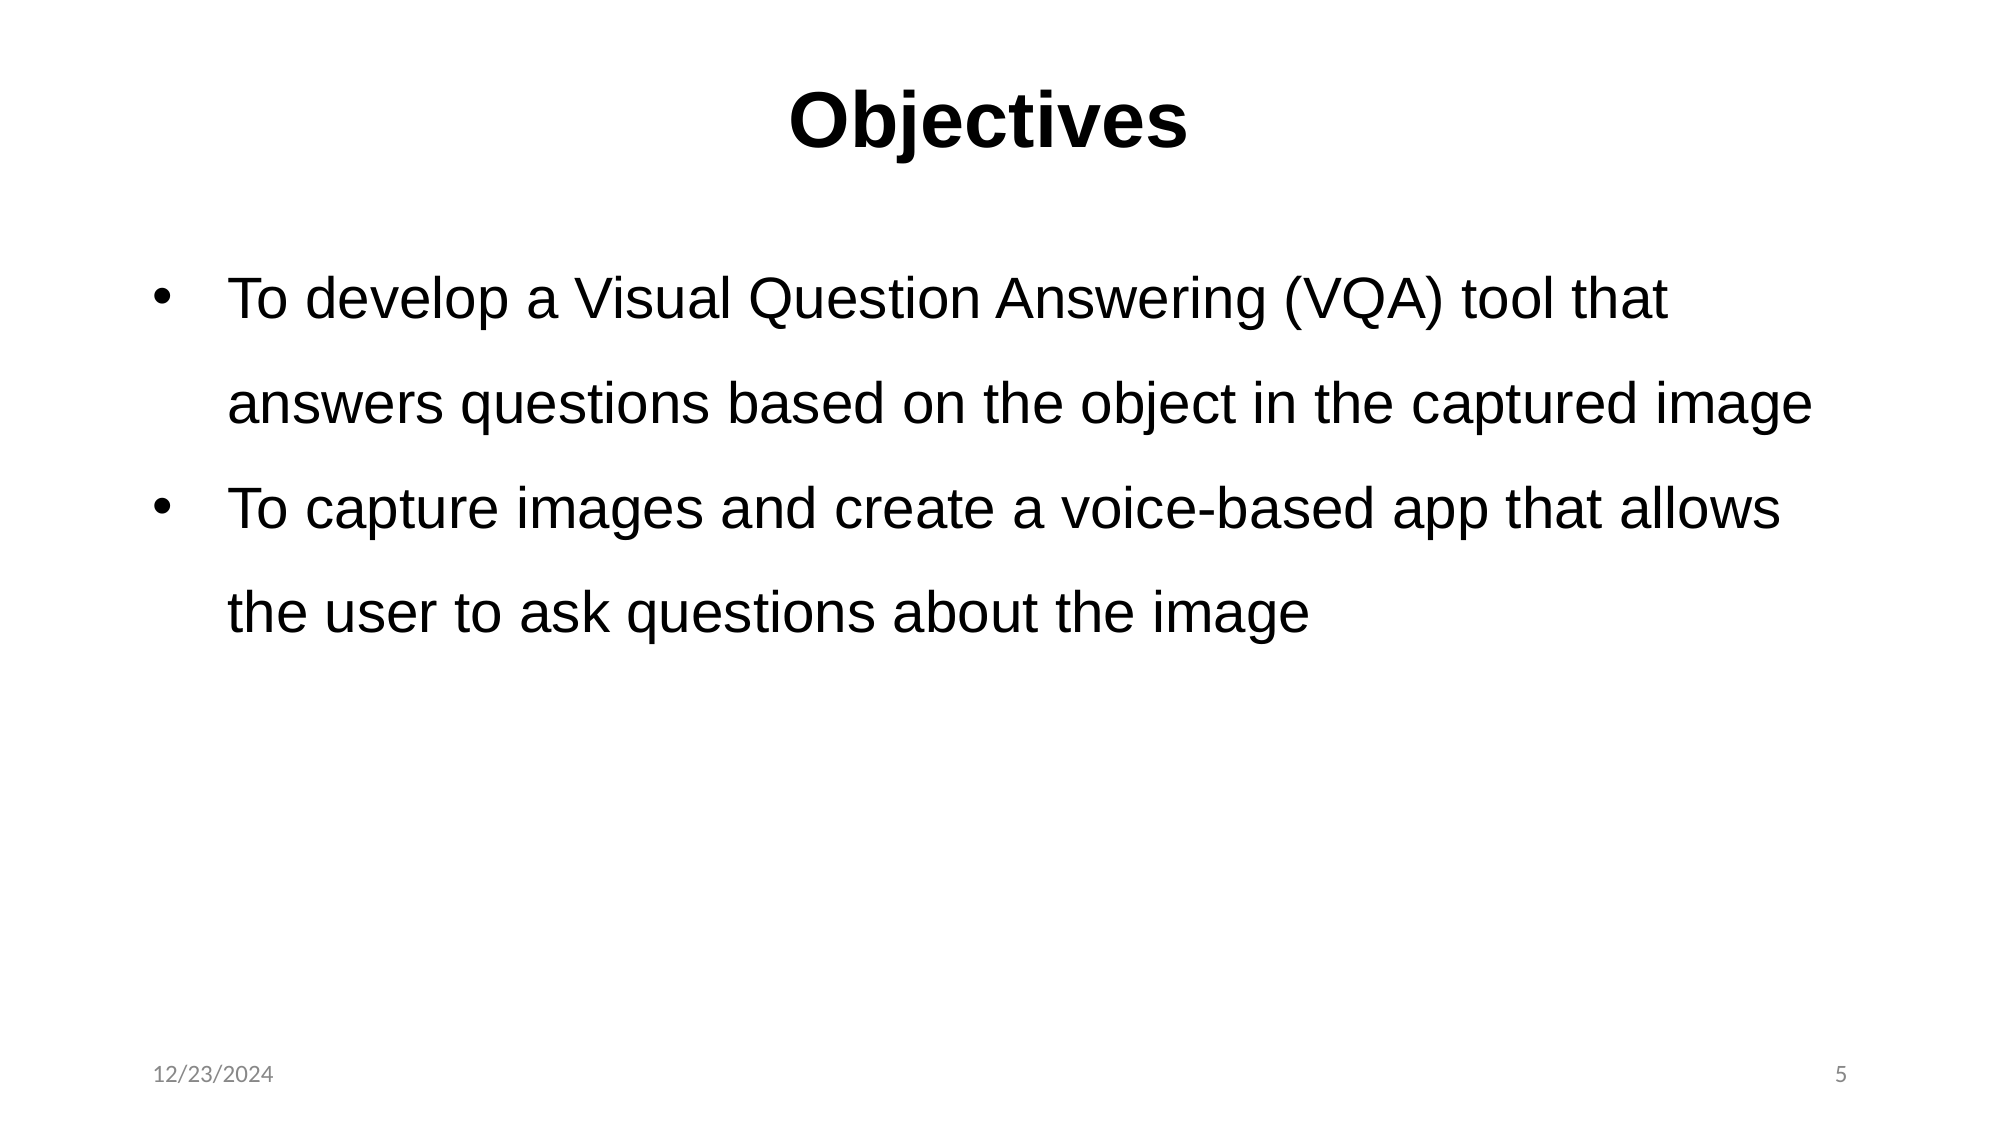

# Objectives
To develop a Visual Question Answering (VQA) tool that answers questions based on the object in the captured image
To capture images and create a voice-based app that allows the user to ask questions about the image

12/23/2024
5